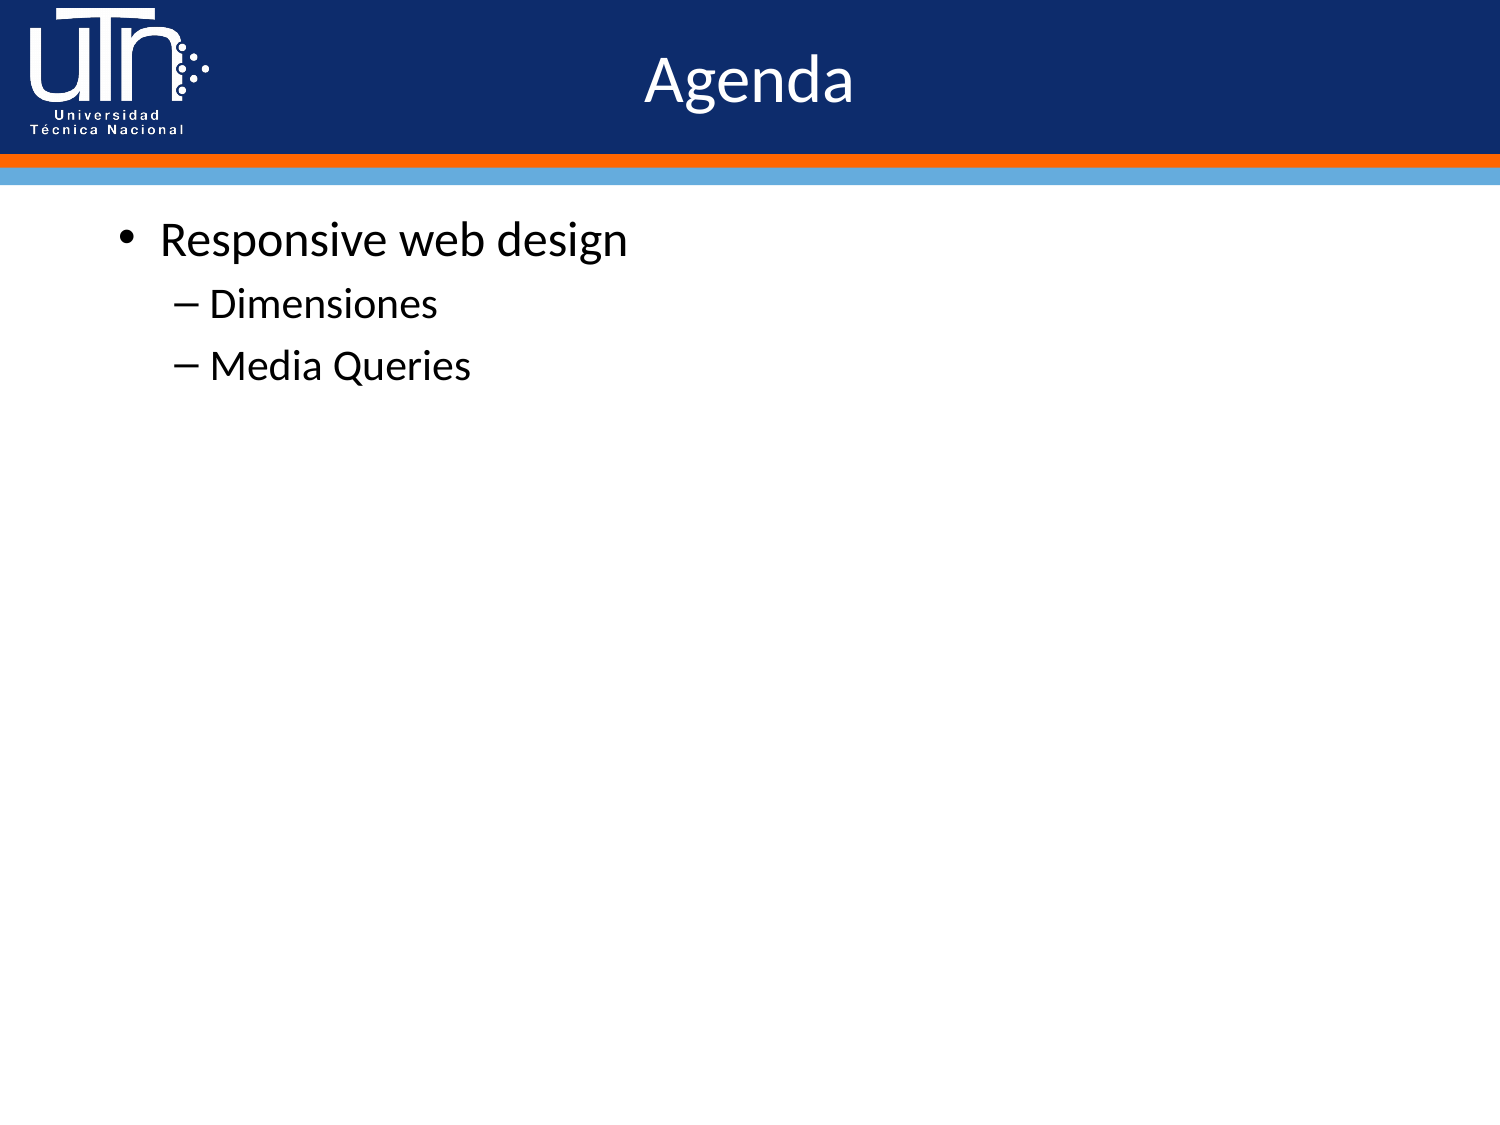

# Agenda
Responsive web design
Dimensiones
Media Queries